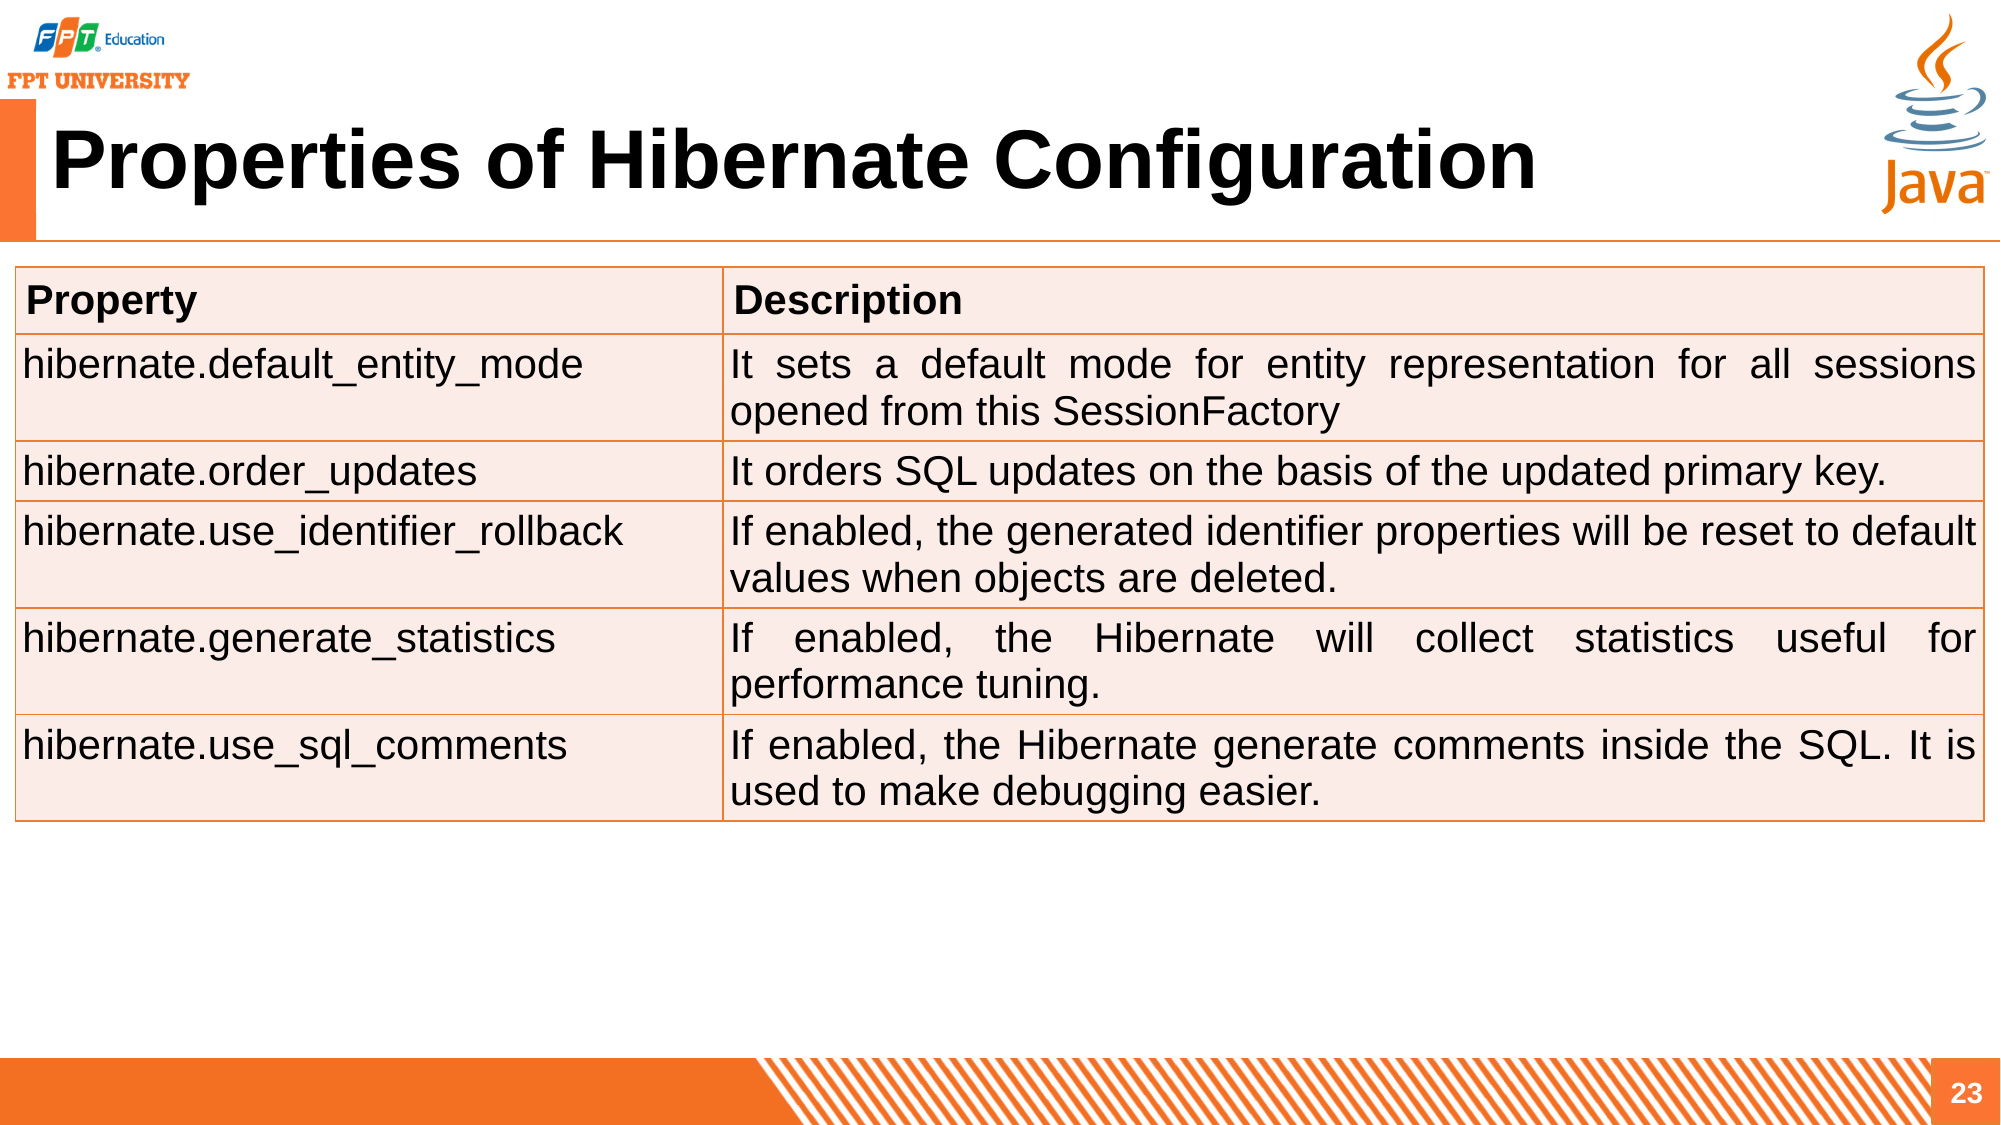

# Properties of Hibernate Configuration

| Property | Description |
| --- | --- |
| hibernate.default\_entity\_mode | It sets a default mode for entity representation for all sessions opened from this SessionFactory |
| hibernate.order\_updates | It orders SQL updates on the basis of the updated primary key. |
| hibernate.use\_identifier\_rollback | If enabled, the generated identifier properties will be reset to default values when objects are deleted. |
| hibernate.generate\_statistics | If enabled, the Hibernate will collect statistics useful for performance tuning. |
| hibernate.use\_sql\_comments | If enabled, the Hibernate generate comments inside the SQL. It is used to make debugging easier. |
23